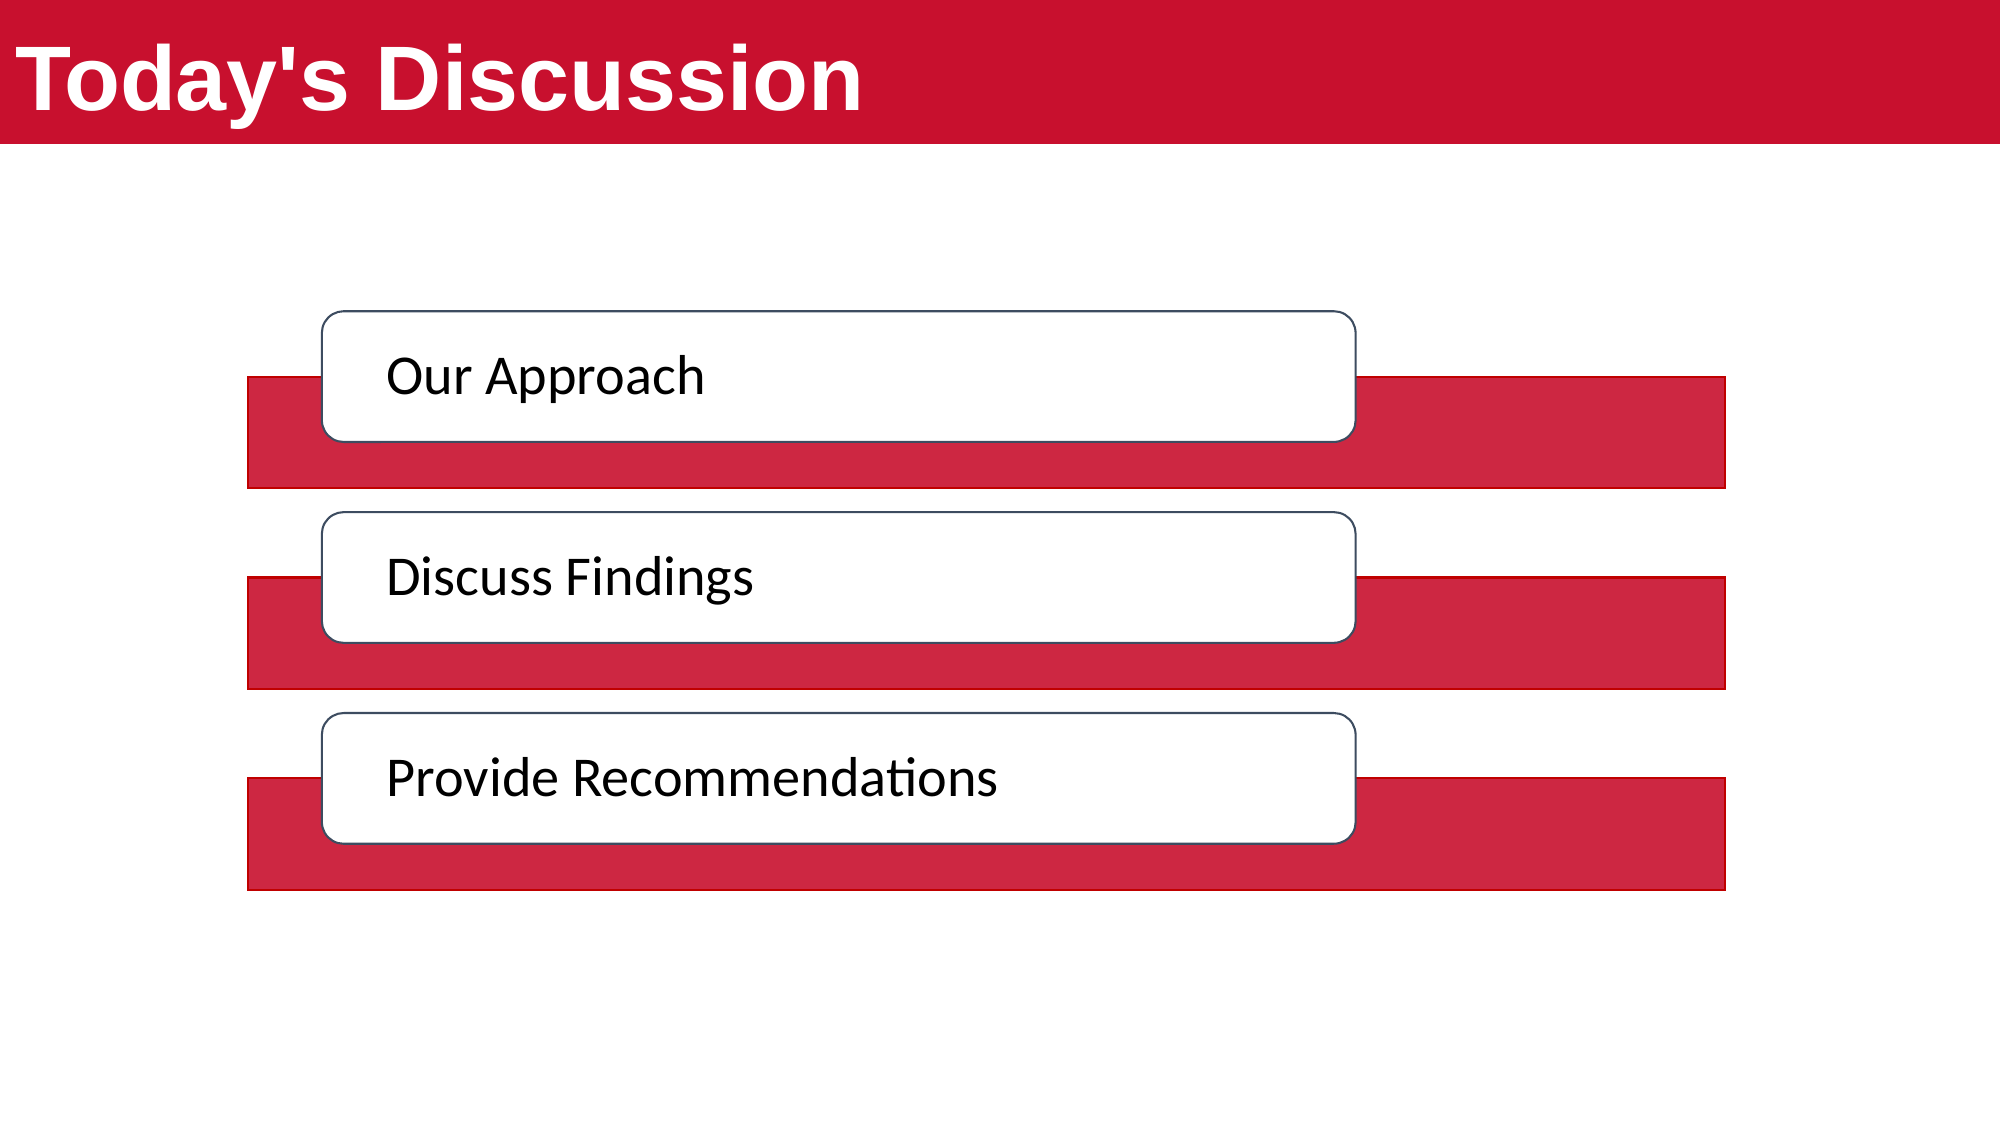

# Today's Discussion
 Our Approach
 Discuss Findings
 Provide Recommendations